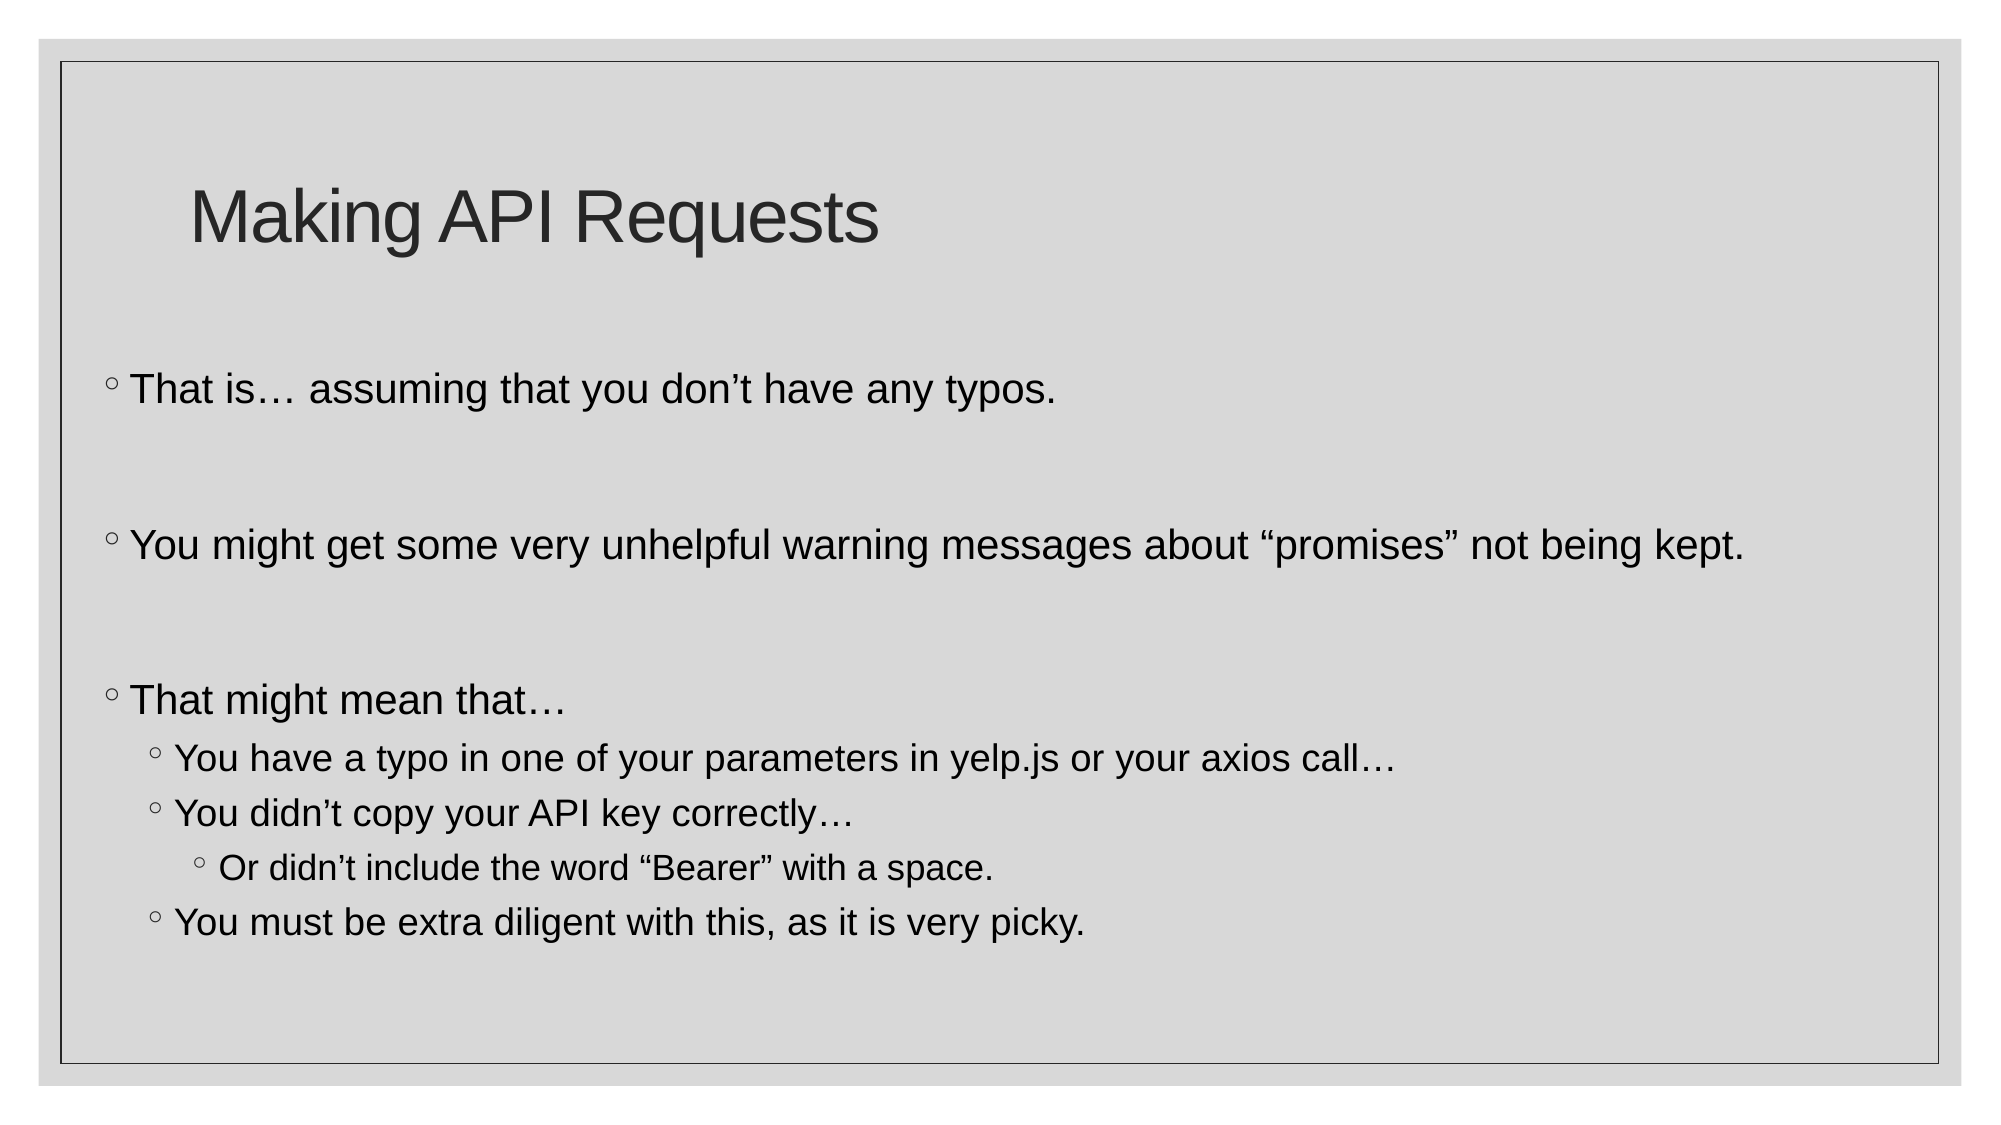

# Making API Requests
That is… assuming that you don’t have any typos.

You might get some very unhelpful warning messages about “promises” not being kept.

That might mean that…
You have a typo in one of your parameters in yelp.js or your axios call…
You didn’t copy your API key correctly…
Or didn’t include the word “Bearer” with a space.
You must be extra diligent with this, as it is very picky.